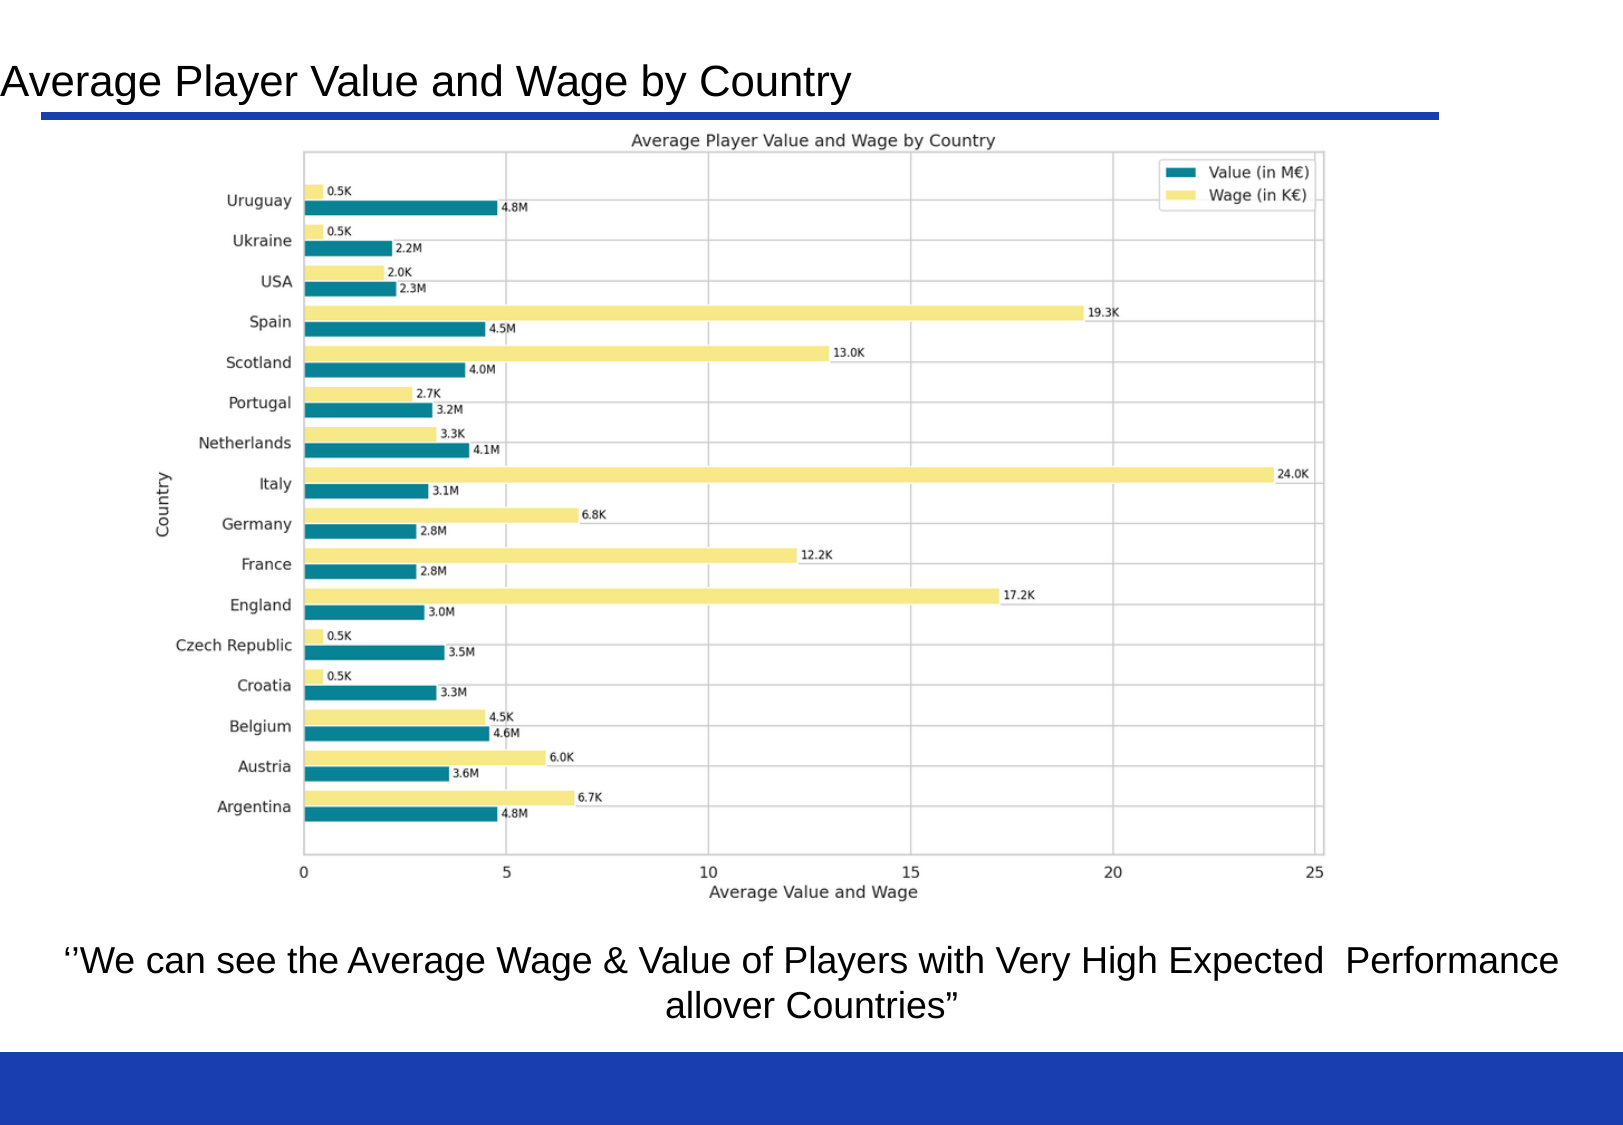

Average Player Value and Wage by Country

‘’We can see the Average Wage & Value of Players with Very High Expected  Performance allover Countries”